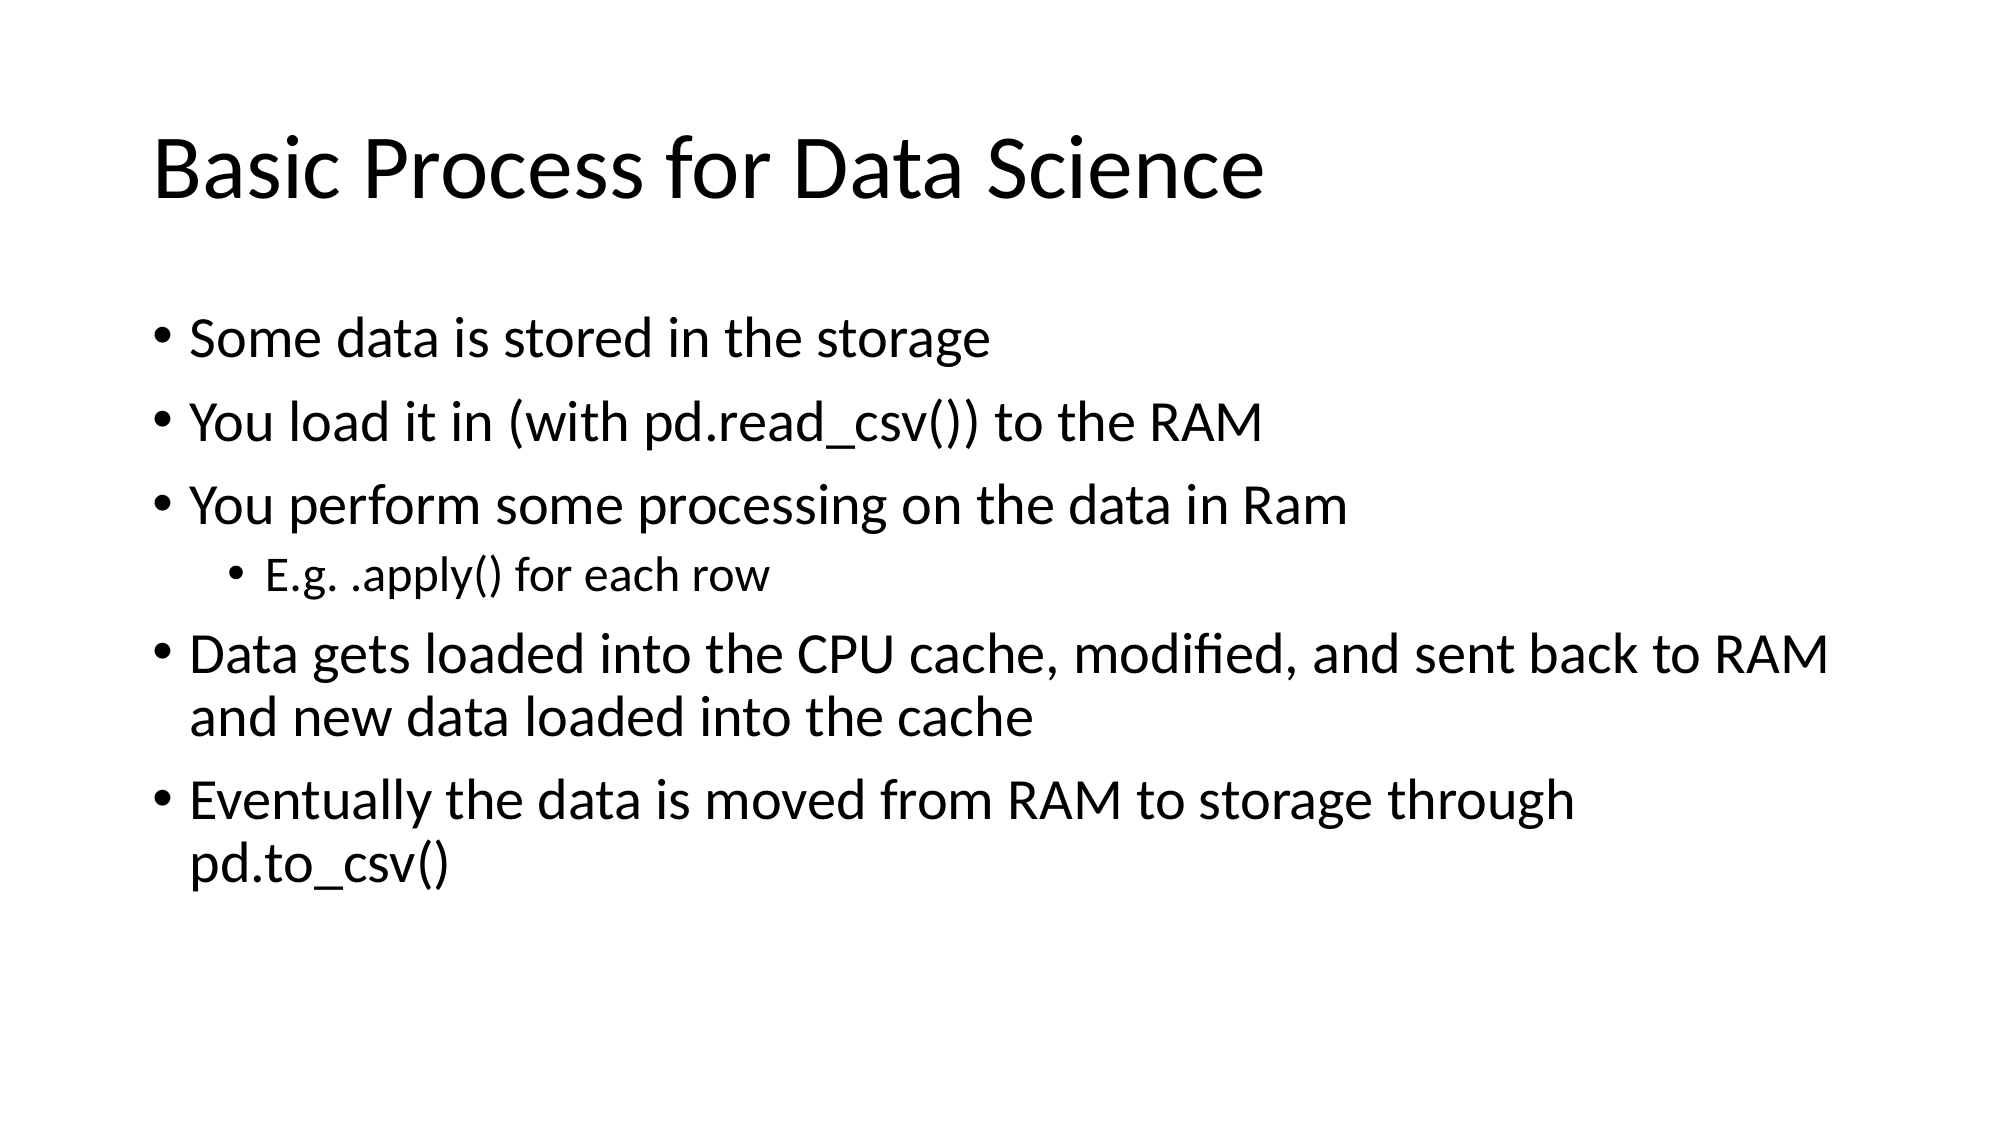

# Basic Process for Data Science
Some data is stored in the storage
You load it in (with pd.read_csv()) to the RAM
You perform some processing on the data in Ram
E.g. .apply() for each row
Data gets loaded into the CPU cache, modified, and sent back to RAM and new data loaded into the cache
Eventually the data is moved from RAM to storage through pd.to_csv()